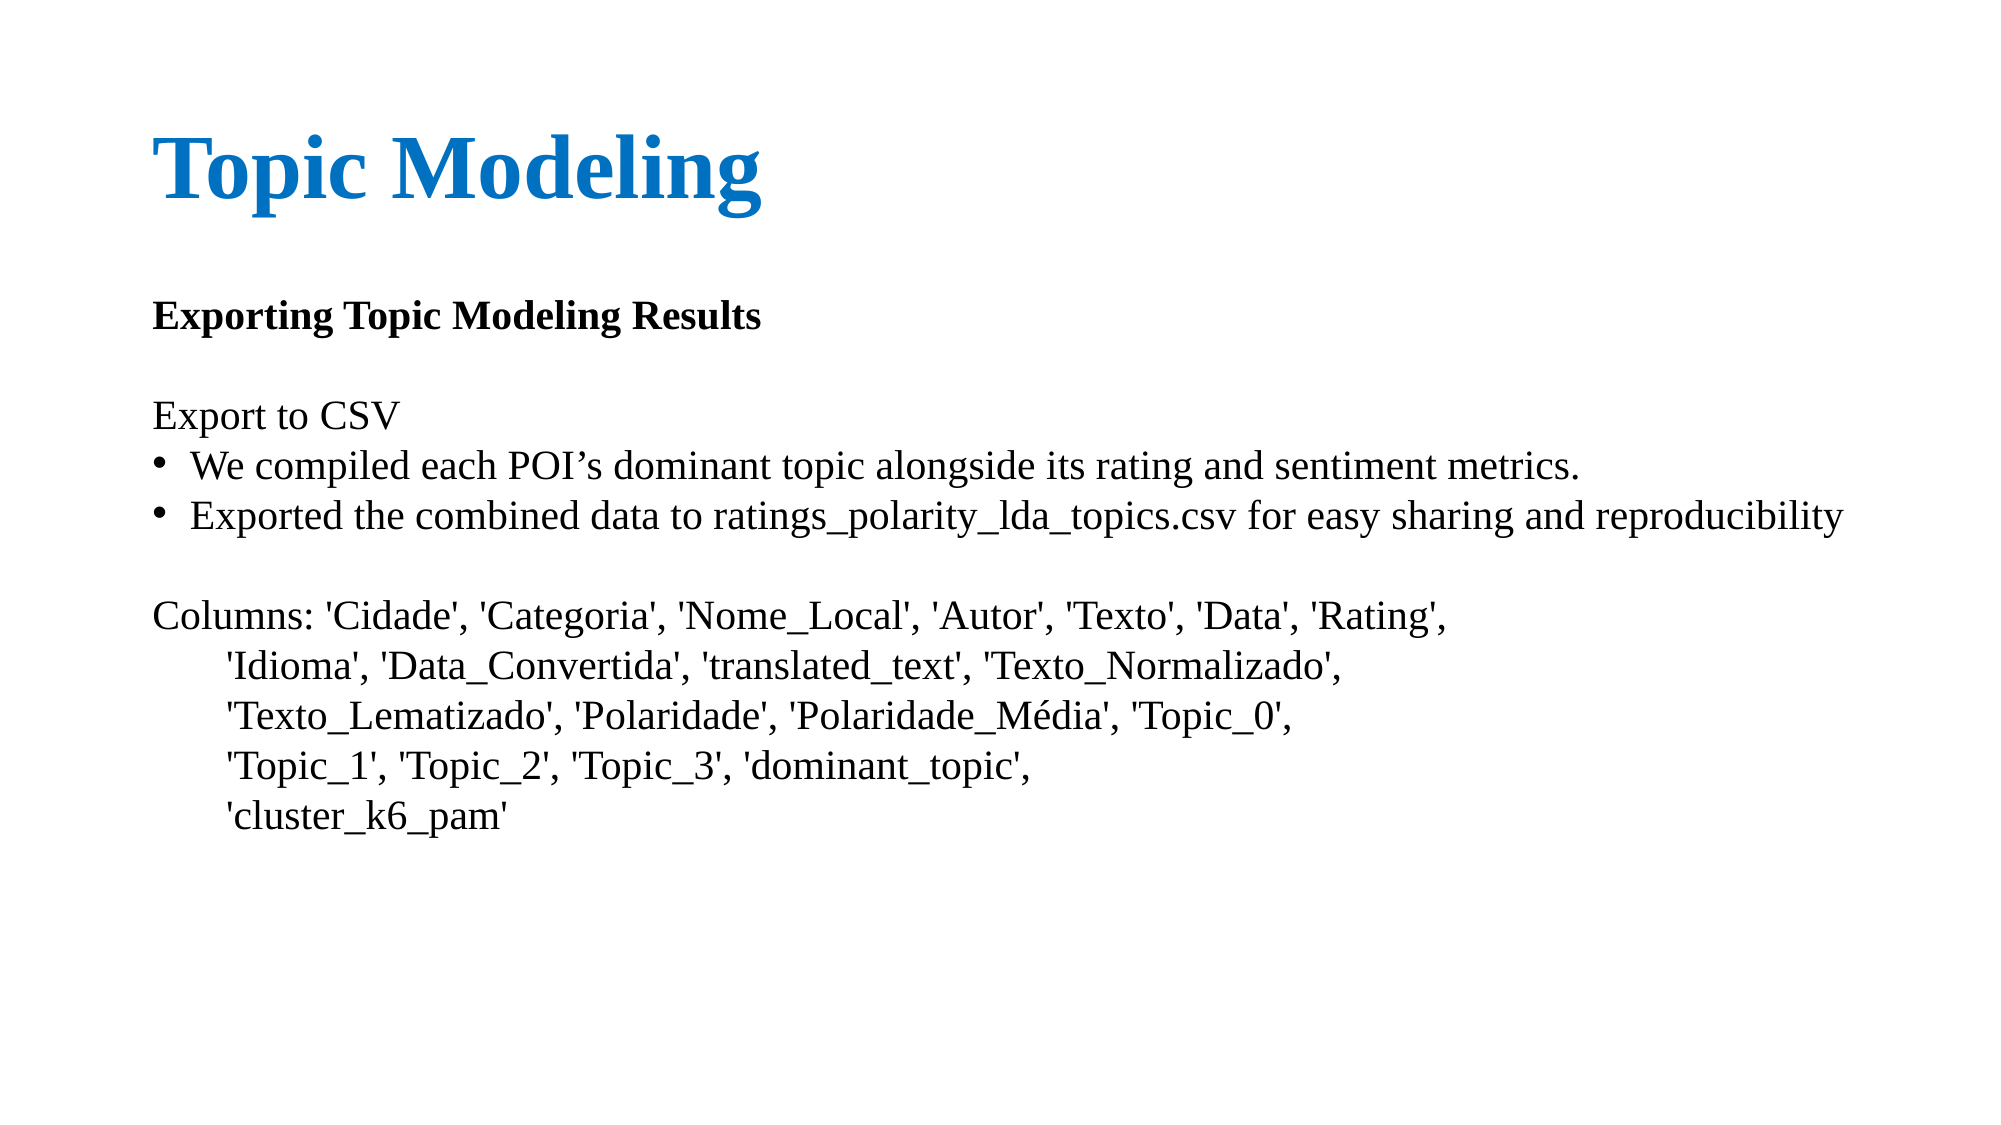

# Topic Modeling
Exporting Topic Modeling Results

Export to CSV
We compiled each POI’s dominant topic alongside its rating and sentiment metrics.
Exported the combined data to ratings_polarity_lda_topics.csv for easy sharing and reproducibility

Columns: 'Cidade', 'Categoria', 'Nome_Local', 'Autor', 'Texto', 'Data', 'Rating',
       'Idioma', 'Data_Convertida', 'translated_text', 'Texto_Normalizado',
       'Texto_Lematizado', 'Polaridade', 'Polaridade_Média', 'Topic_0',
       'Topic_1', 'Topic_2', 'Topic_3', 'dominant_topic',
       'cluster_k6_pam'